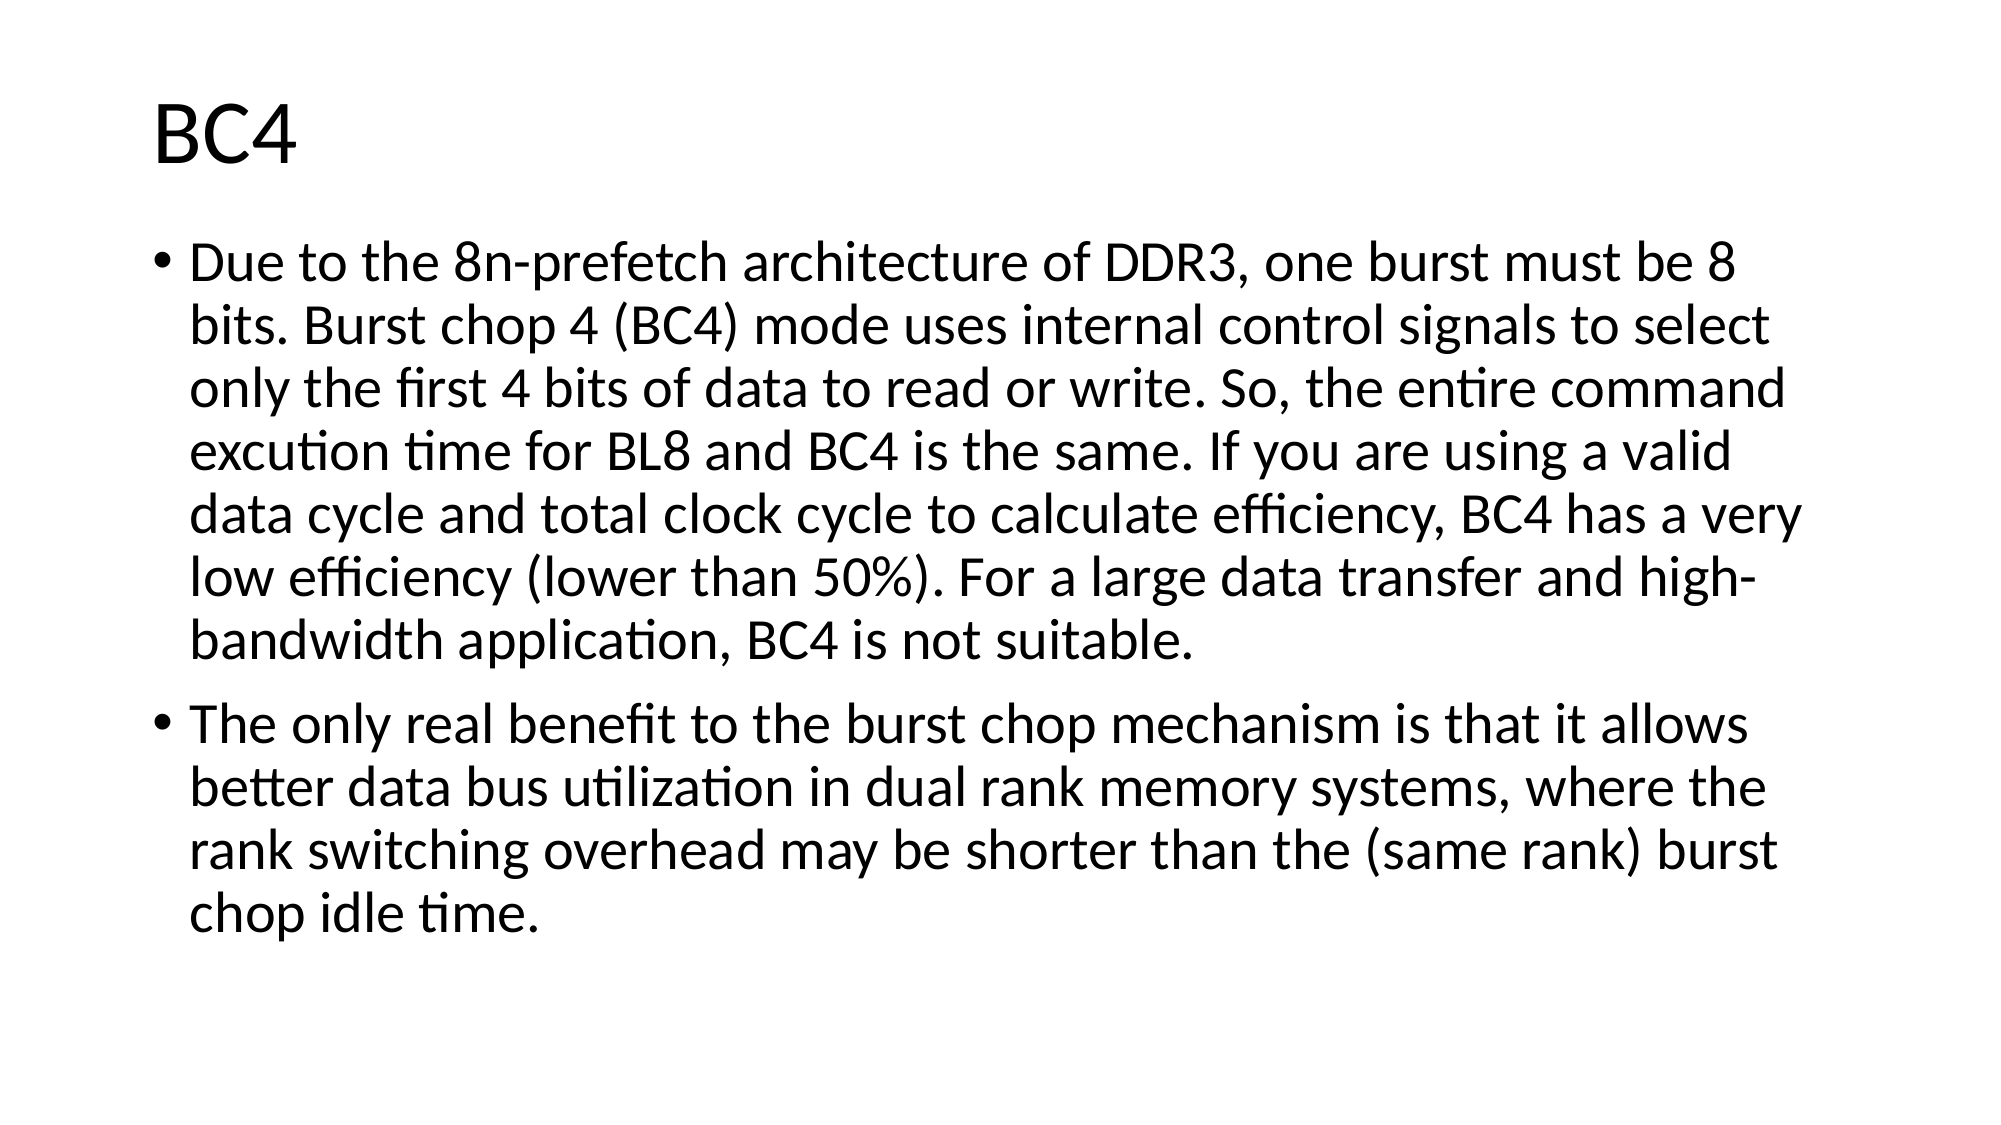

# BC4
Due to the 8n-prefetch architecture of DDR3, one burst must be 8 bits. Burst chop 4 (BC4) mode uses internal control signals to select only the first 4 bits of data to read or write. So, the entire command excution time for BL8 and BC4 is the same. If you are using a valid data cycle and total clock cycle to calculate efficiency, BC4 has a very low efficiency (lower than 50%). For a large data transfer and high-bandwidth application, BC4 is not suitable.
The only real benefit to the burst chop mechanism is that it allows better data bus utilization in dual rank memory systems, where the rank switching overhead may be shorter than the (same rank) burst chop idle time.